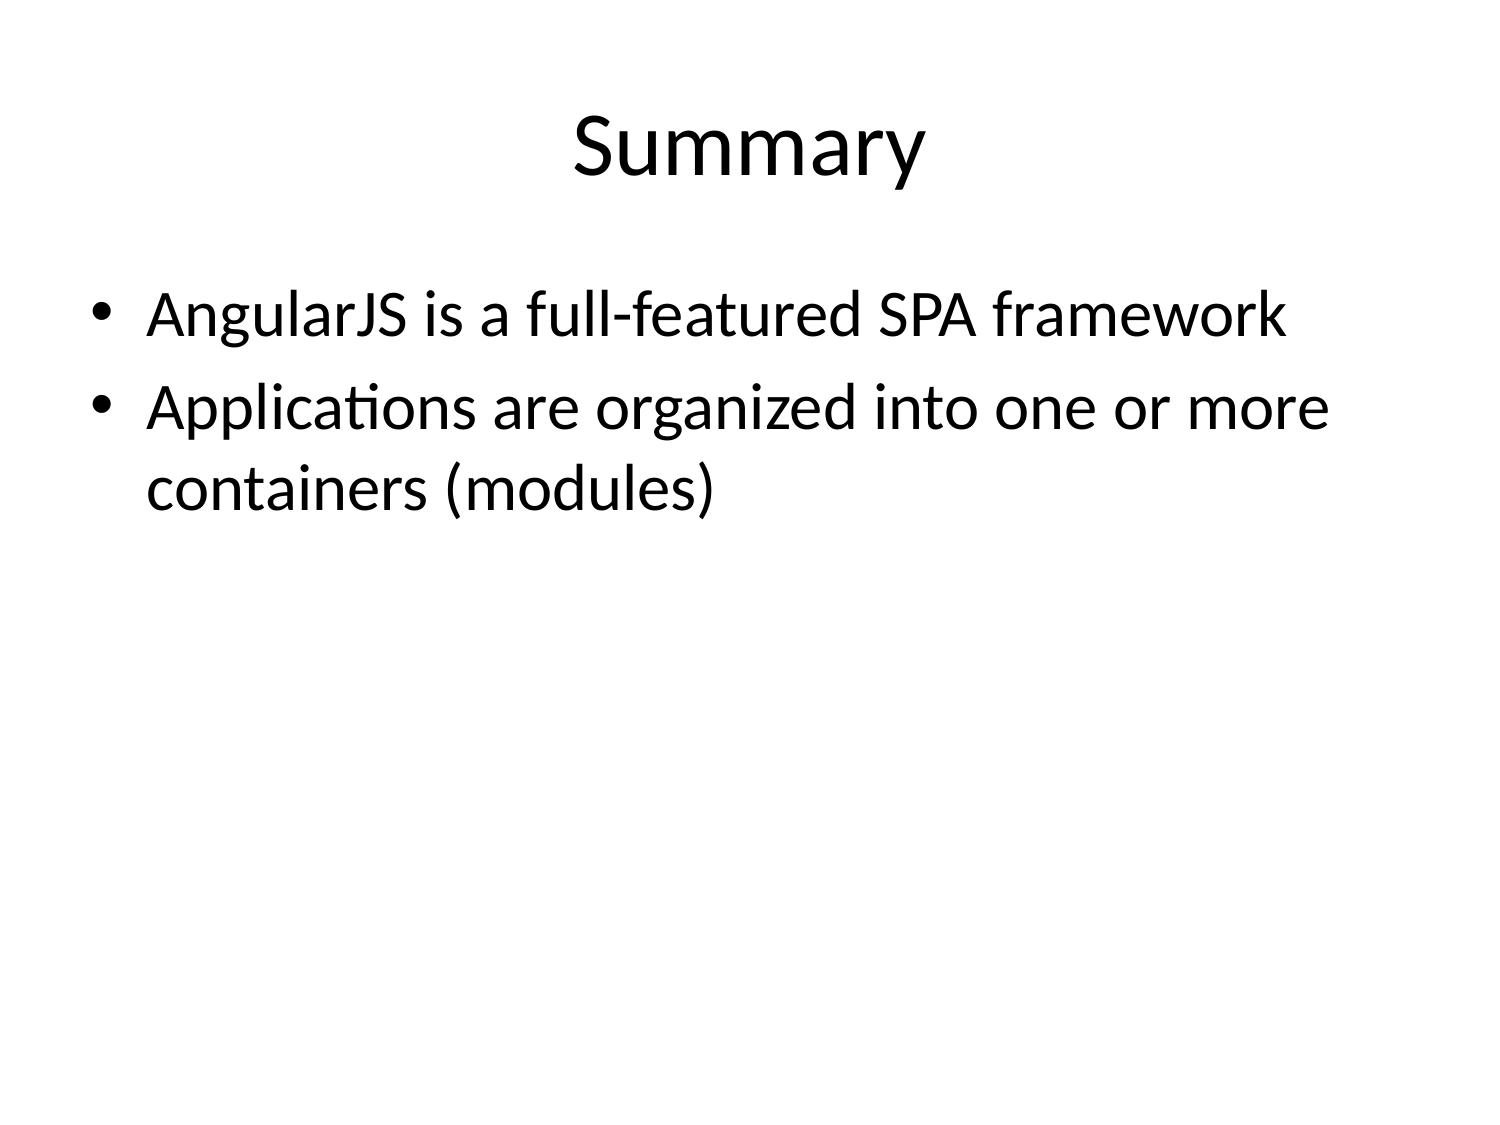

# Summary
AngularJS is a full-featured SPA framework
Applications are organized into one or more containers (modules)